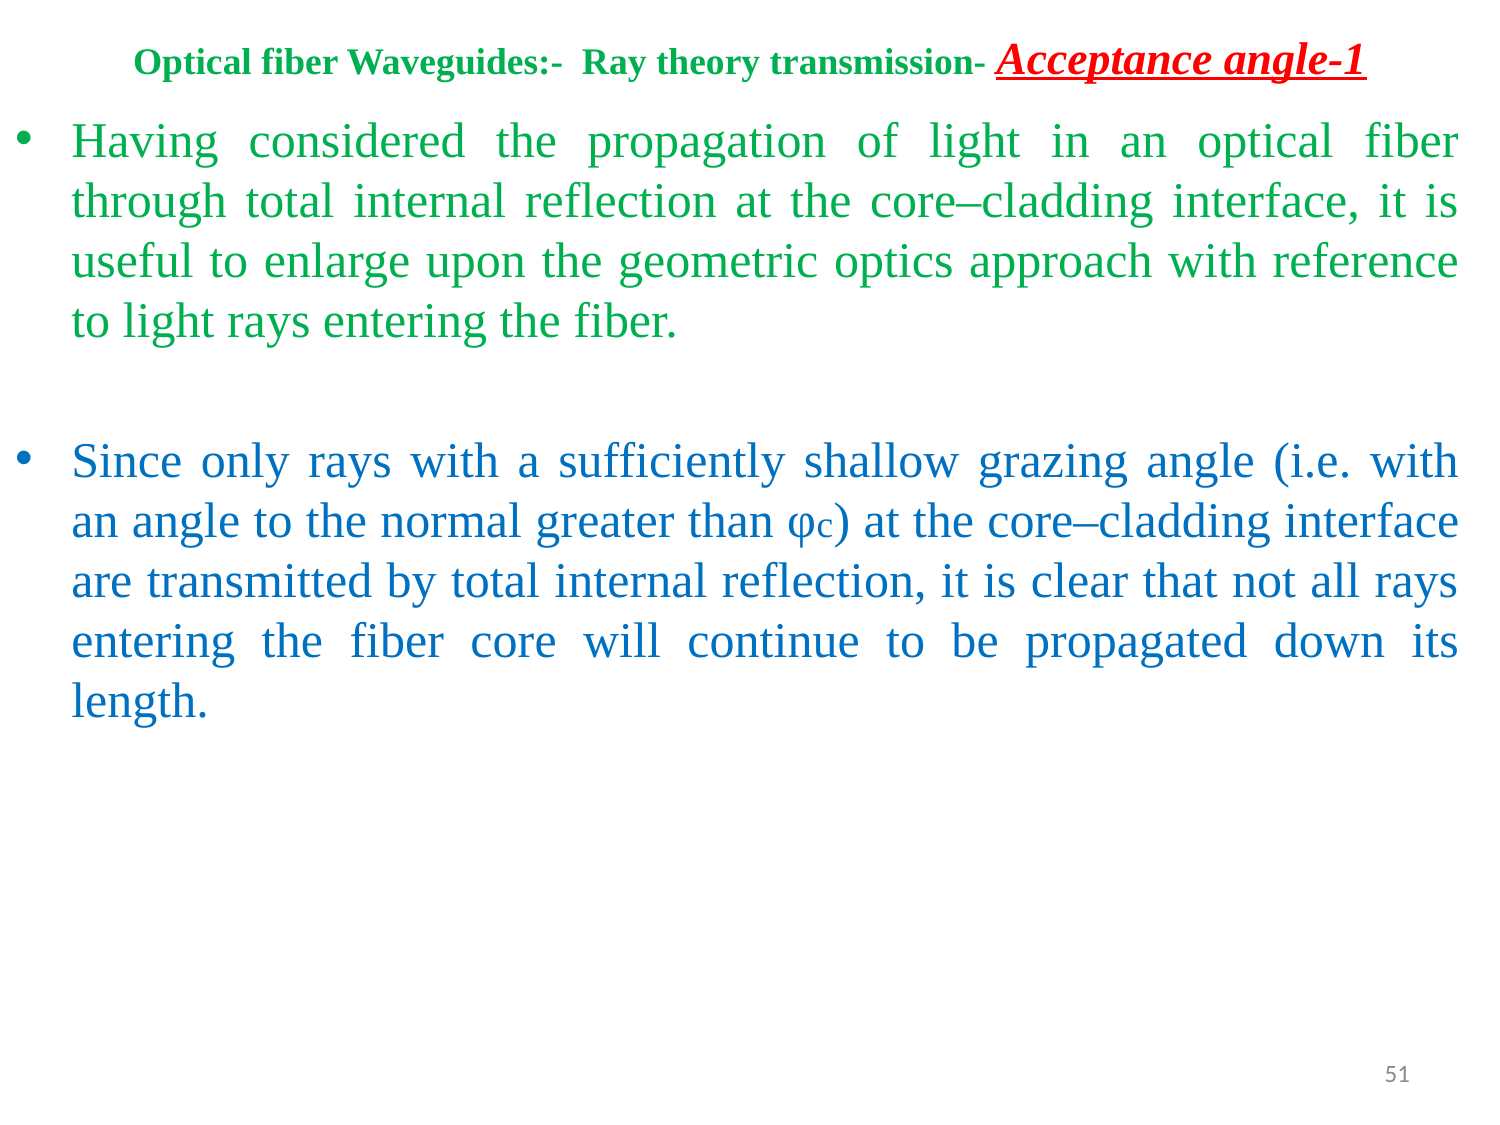

# Optical fiber Waveguides:-  Ray theory transmission- Acceptance angle-1
Having considered the propagation of light in an optical fiber through total internal reflection at the core–cladding interface, it is useful to enlarge upon the geometric optics approach with reference to light rays entering the fiber.

Since only rays with a sufficiently shallow grazing angle (i.e. with an angle to the normal greater than φc) at the core–cladding interface are transmitted by total internal reflection, it is clear that not all rays entering the fiber core will continue to be propagated down its length.
51